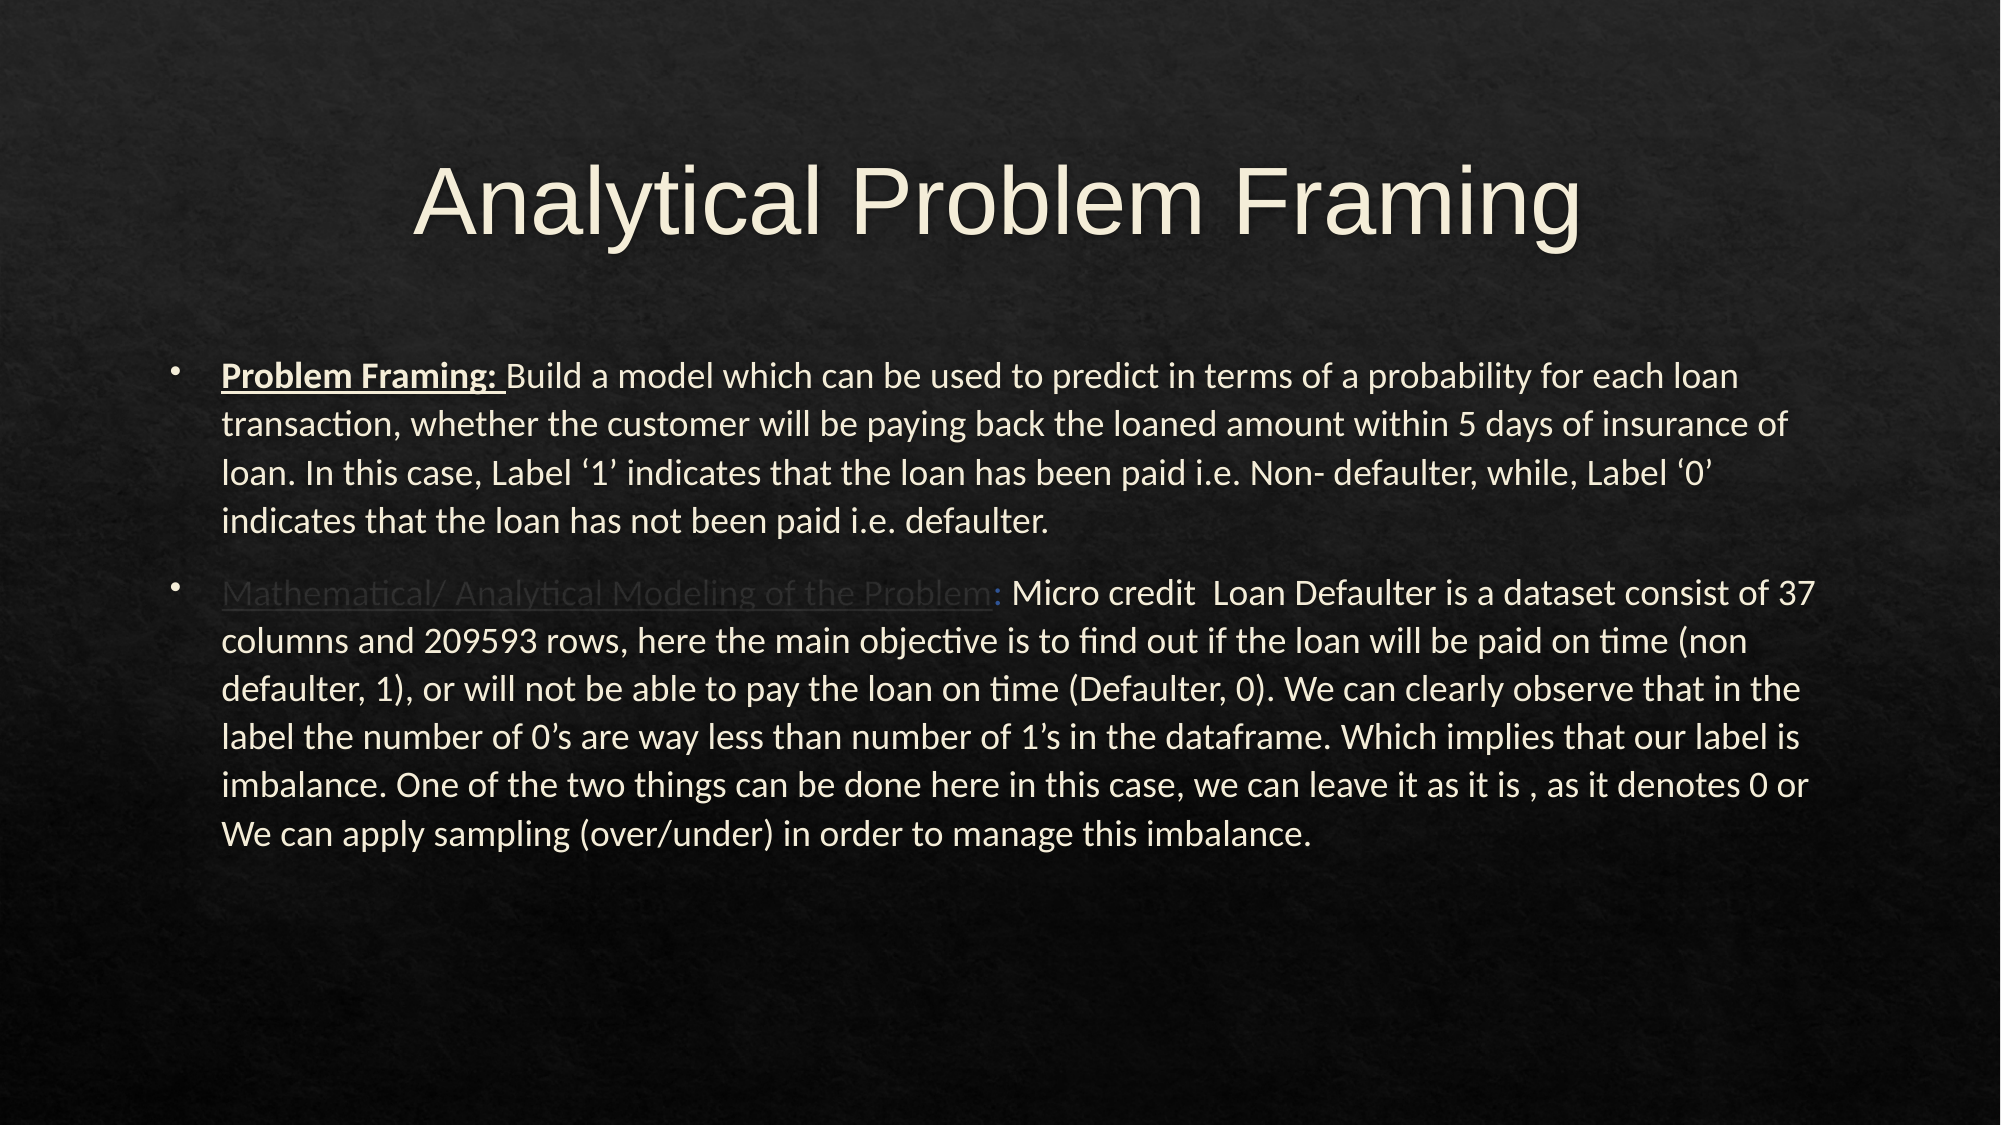

# Analytical Problem Framing
Problem Framing: Build a model which can be used to predict in terms of a probability for each loan transaction, whether the customer will be paying back the loaned amount within 5 days of insurance of loan. In this case, Label ‘1’ indicates that the loan has been paid i.e. Non- defaulter, while, Label ‘0’ indicates that the loan has not been paid i.e. defaulter.
Mathematical/ Analytical Modeling of the Problem: Micro credit  Loan Defaulter is a dataset consist of 37 columns and 209593 rows, here the main objective is to find out if the loan will be paid on time (non defaulter, 1), or will not be able to pay the loan on time (Defaulter, 0). We can clearly observe that in the label the number of 0’s are way less than number of 1’s in the dataframe. Which implies that our label is imbalance. One of the two things can be done here in this case, we can leave it as it is , as it denotes 0 or We can apply sampling (over/under) in order to manage this imbalance.